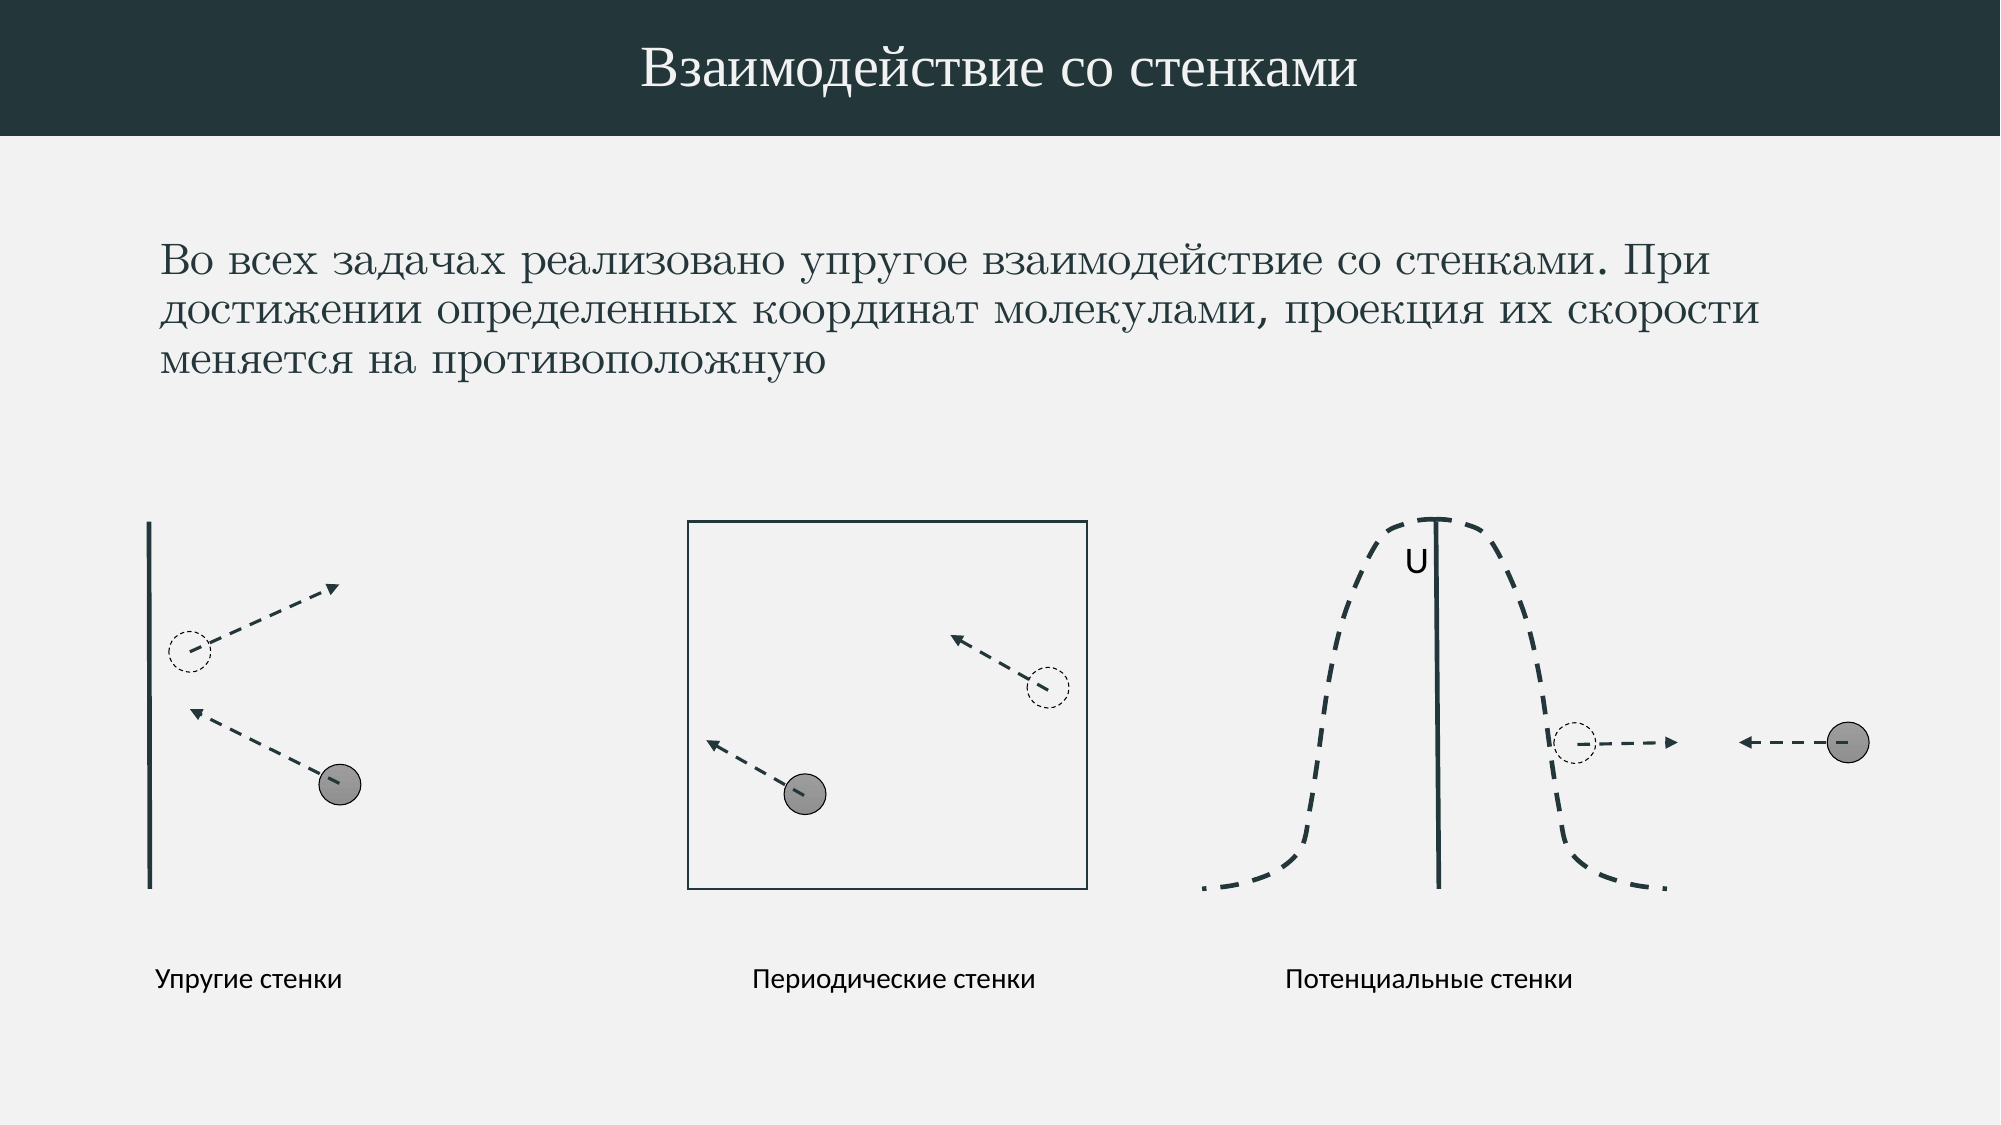

# Взаимодействие со стенками
Во всех задачах реализовано упругое взаимодействие со стенками. При достижении определенных координат молекулами, проекция их скорости меняется на противоположную

U

Упругие стенки
Периодические стенки
Потенциальные стенки